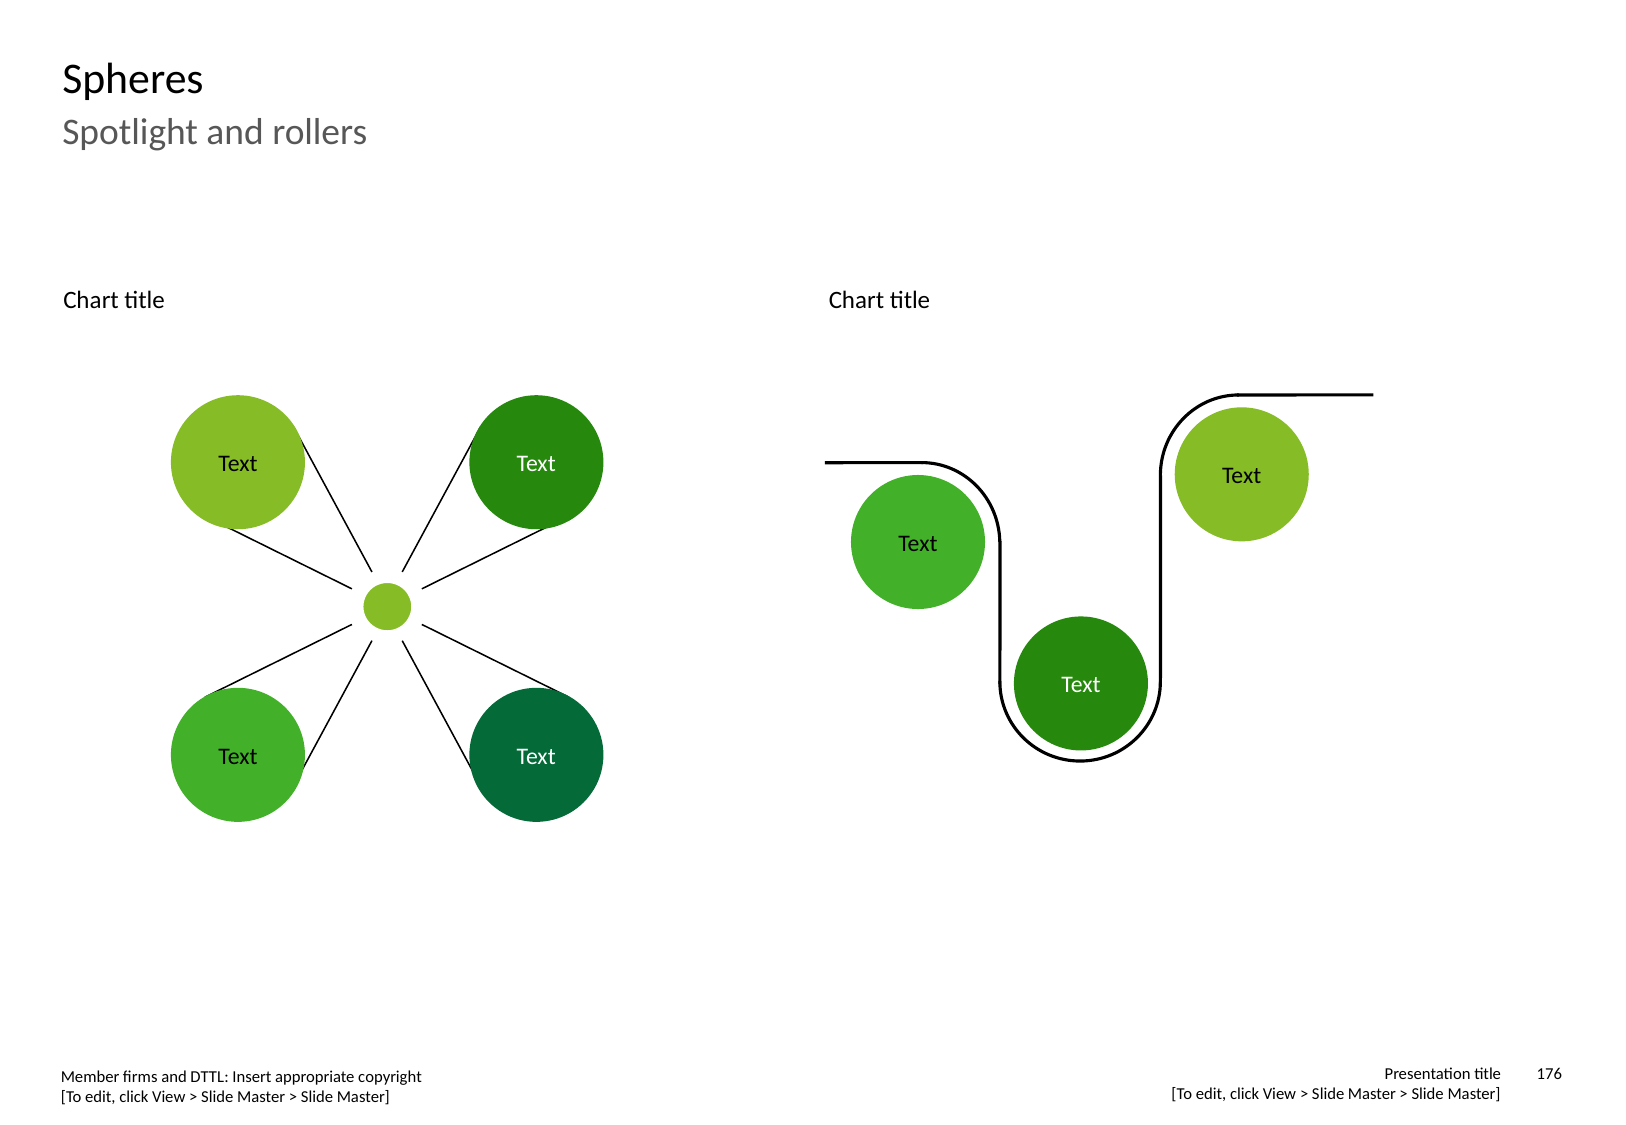

# Spheres
Spotlight and rollers
Chart title
Chart title

Text
Text
Text

Text

Text

Text
Text